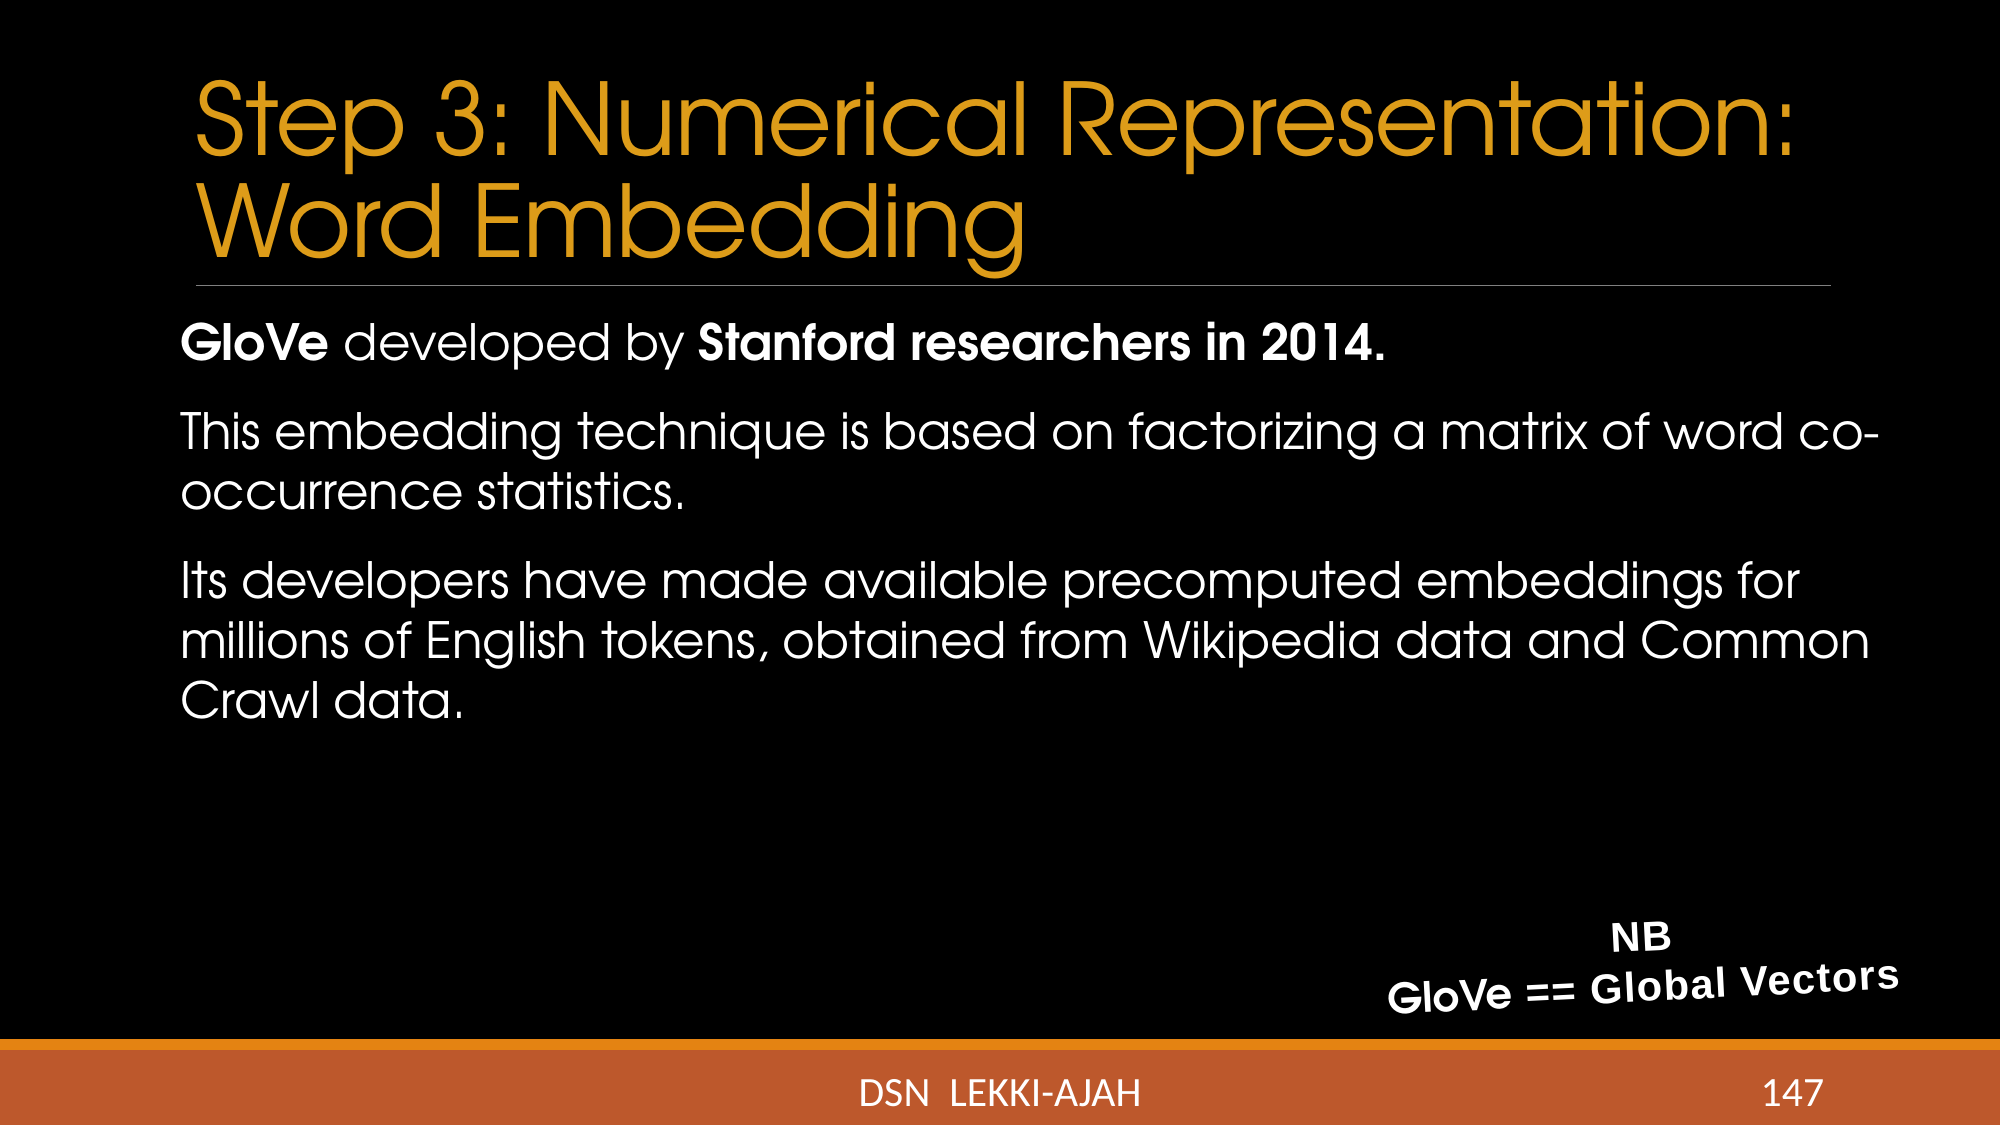

# Step 3: Numerical Representation: Word Embedding
GloVe developed by Stanford researchers in 2014.
This embedding technique is based on factorizing a matrix of word co-occurrence statistics.
Its developers have made available precomputed embeddings for millions of English tokens, obtained from Wikipedia data and Common Crawl data.
NB
GloVe == Global Vectors

DSN  LEKKI-AJAH
147